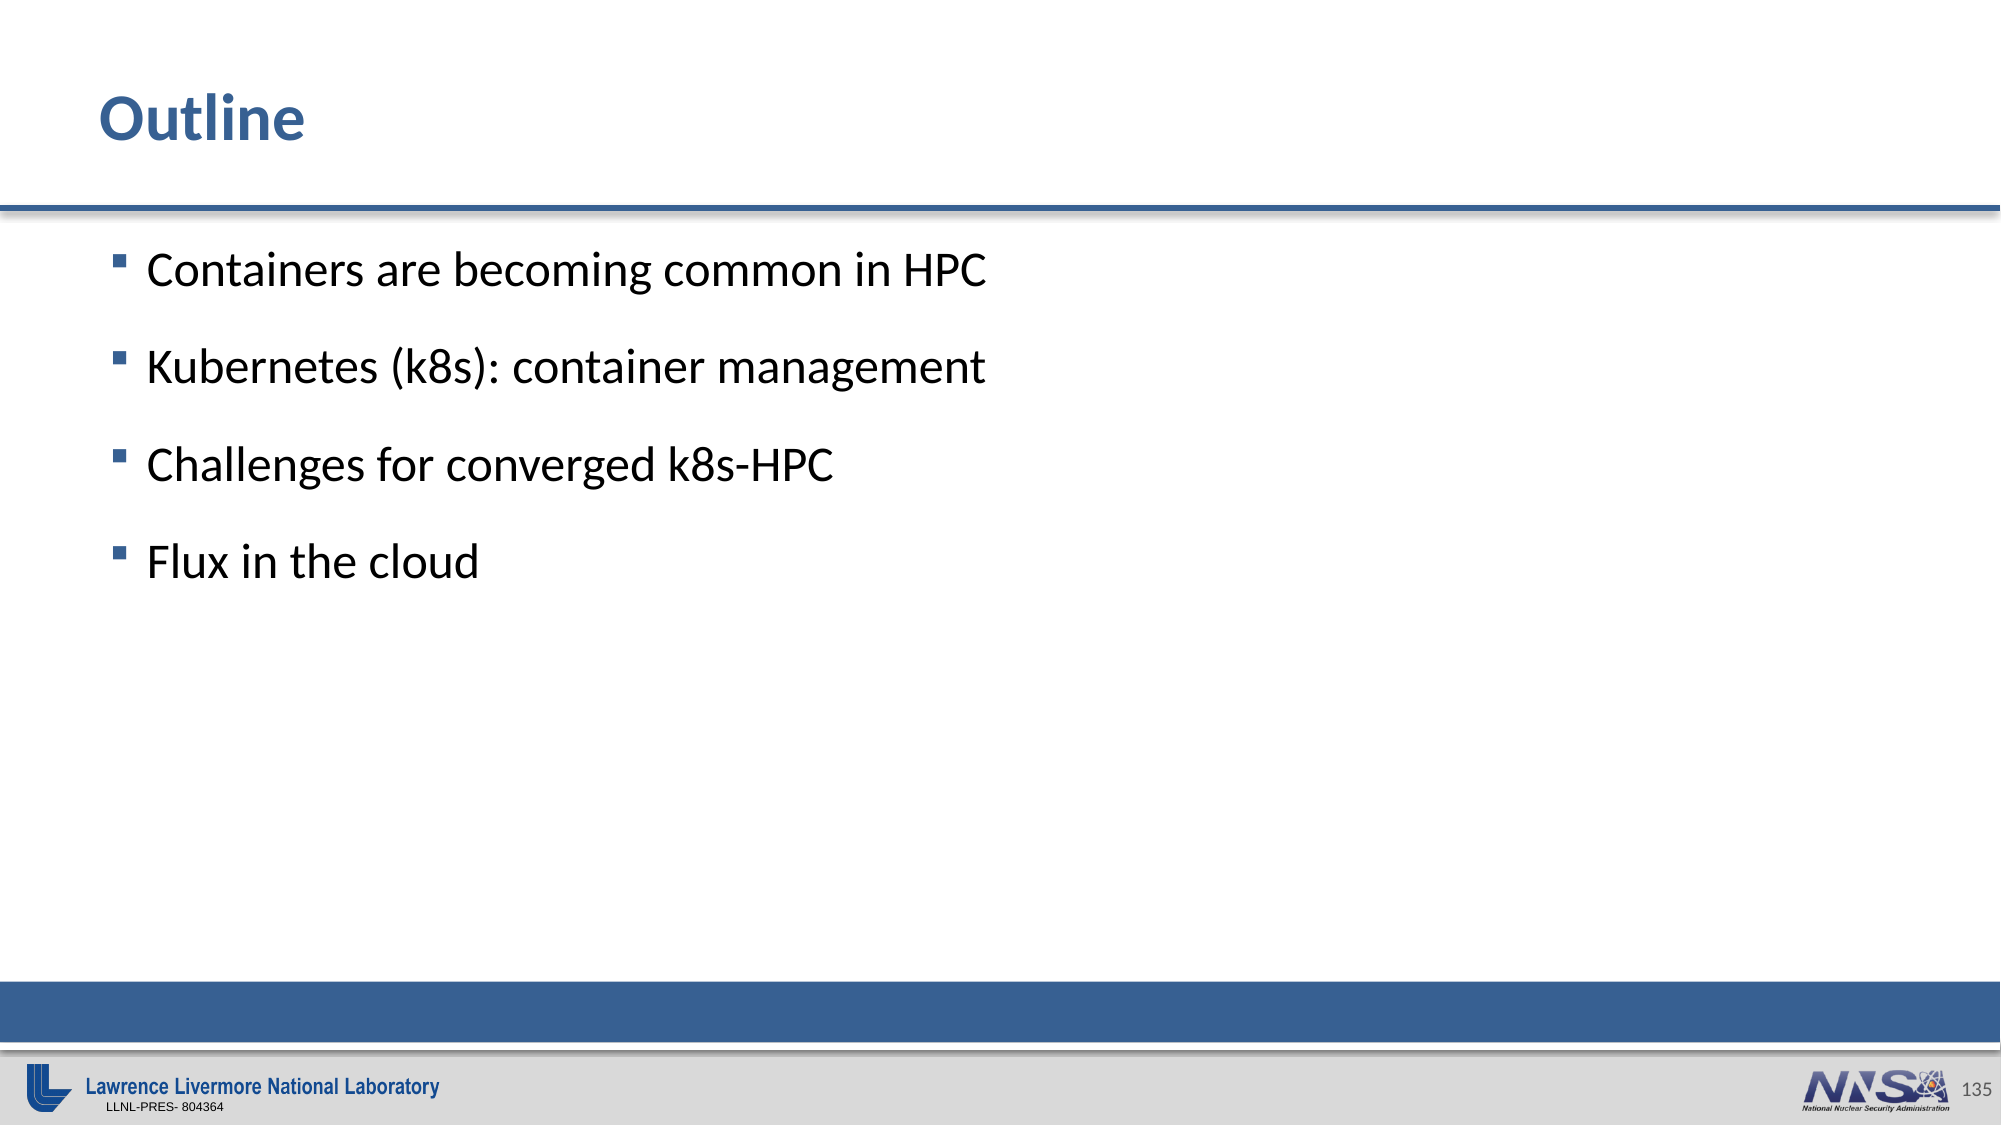

# Outline
Containers are becoming common in HPC
Kubernetes (k8s): container management
Challenges for converged k8s-HPC
Flux in the cloud